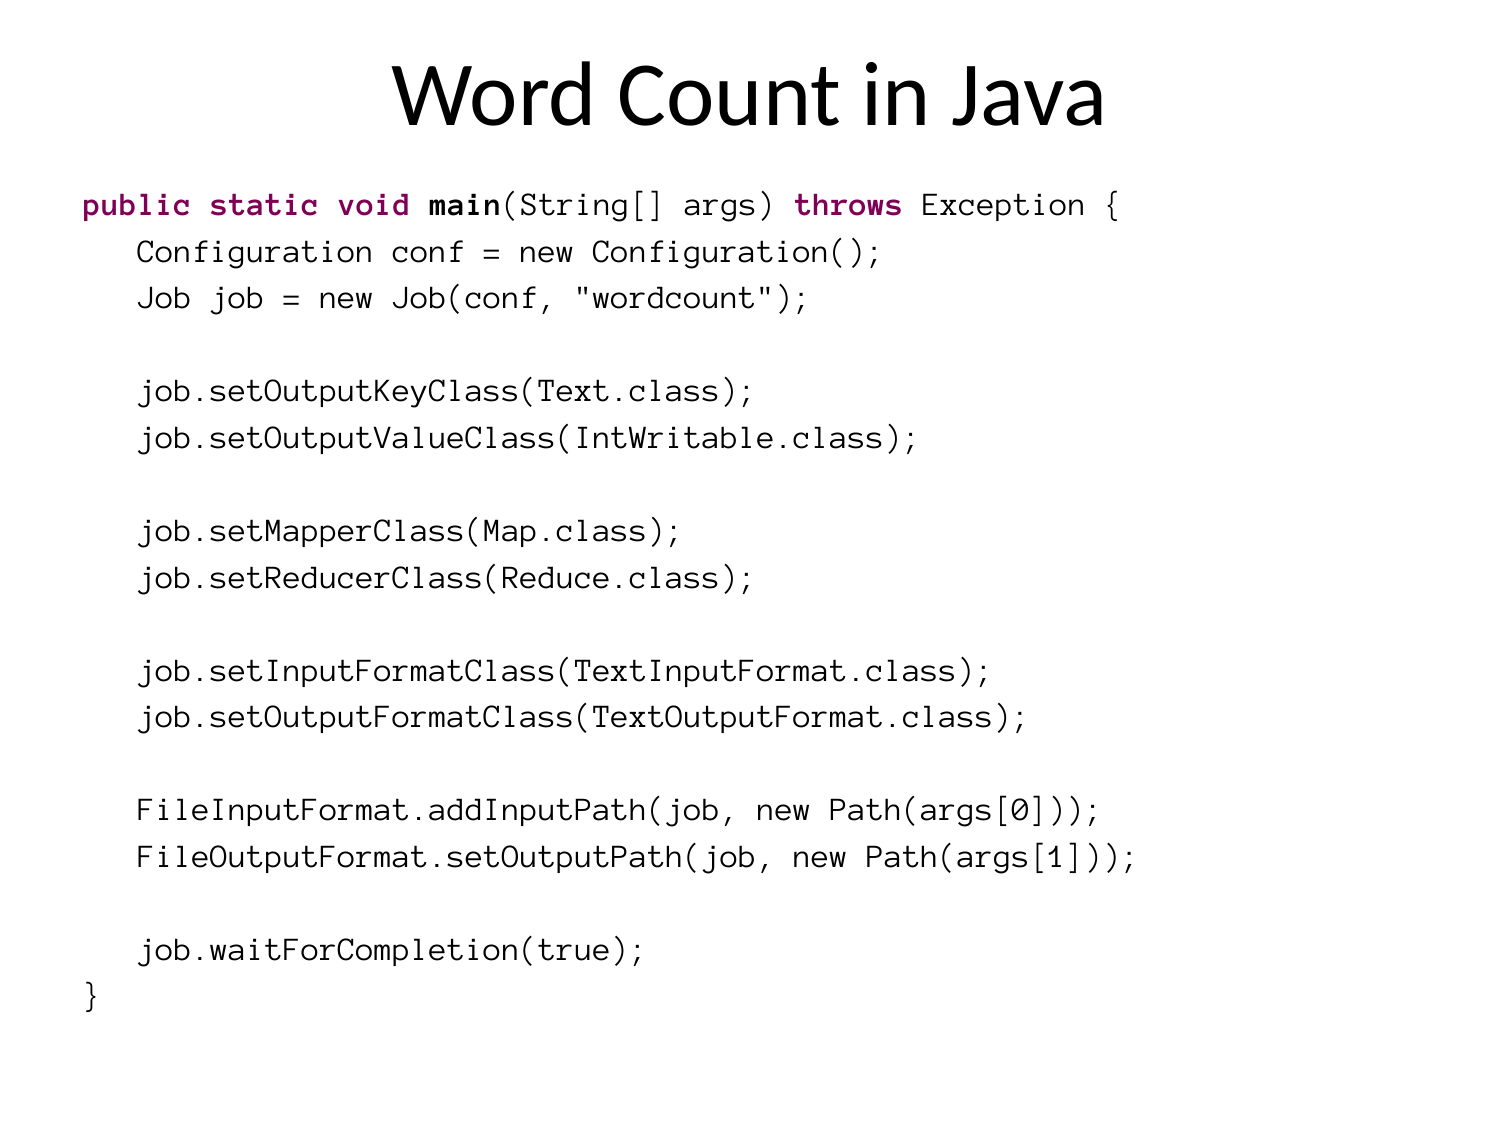

# Word Count in Java
 public static void main(String[] args) throws Exception {
    Configuration conf = new Configuration();
    Job job = new Job(conf, "wordcount");

    job.setOutputKeyClass(Text.class);
    job.setOutputValueClass(IntWritable.class);

    job.setMapperClass(Map.class);
    job.setReducerClass(Reduce.class);

    job.setInputFormatClass(TextInputFormat.class);
    job.setOutputFormatClass(TextOutputFormat.class);

    FileInputFormat.addInputPath(job, new Path(args[0]));
    FileOutputFormat.setOutputPath(job, new Path(args[1]));

    job.waitForCompletion(true);
 }